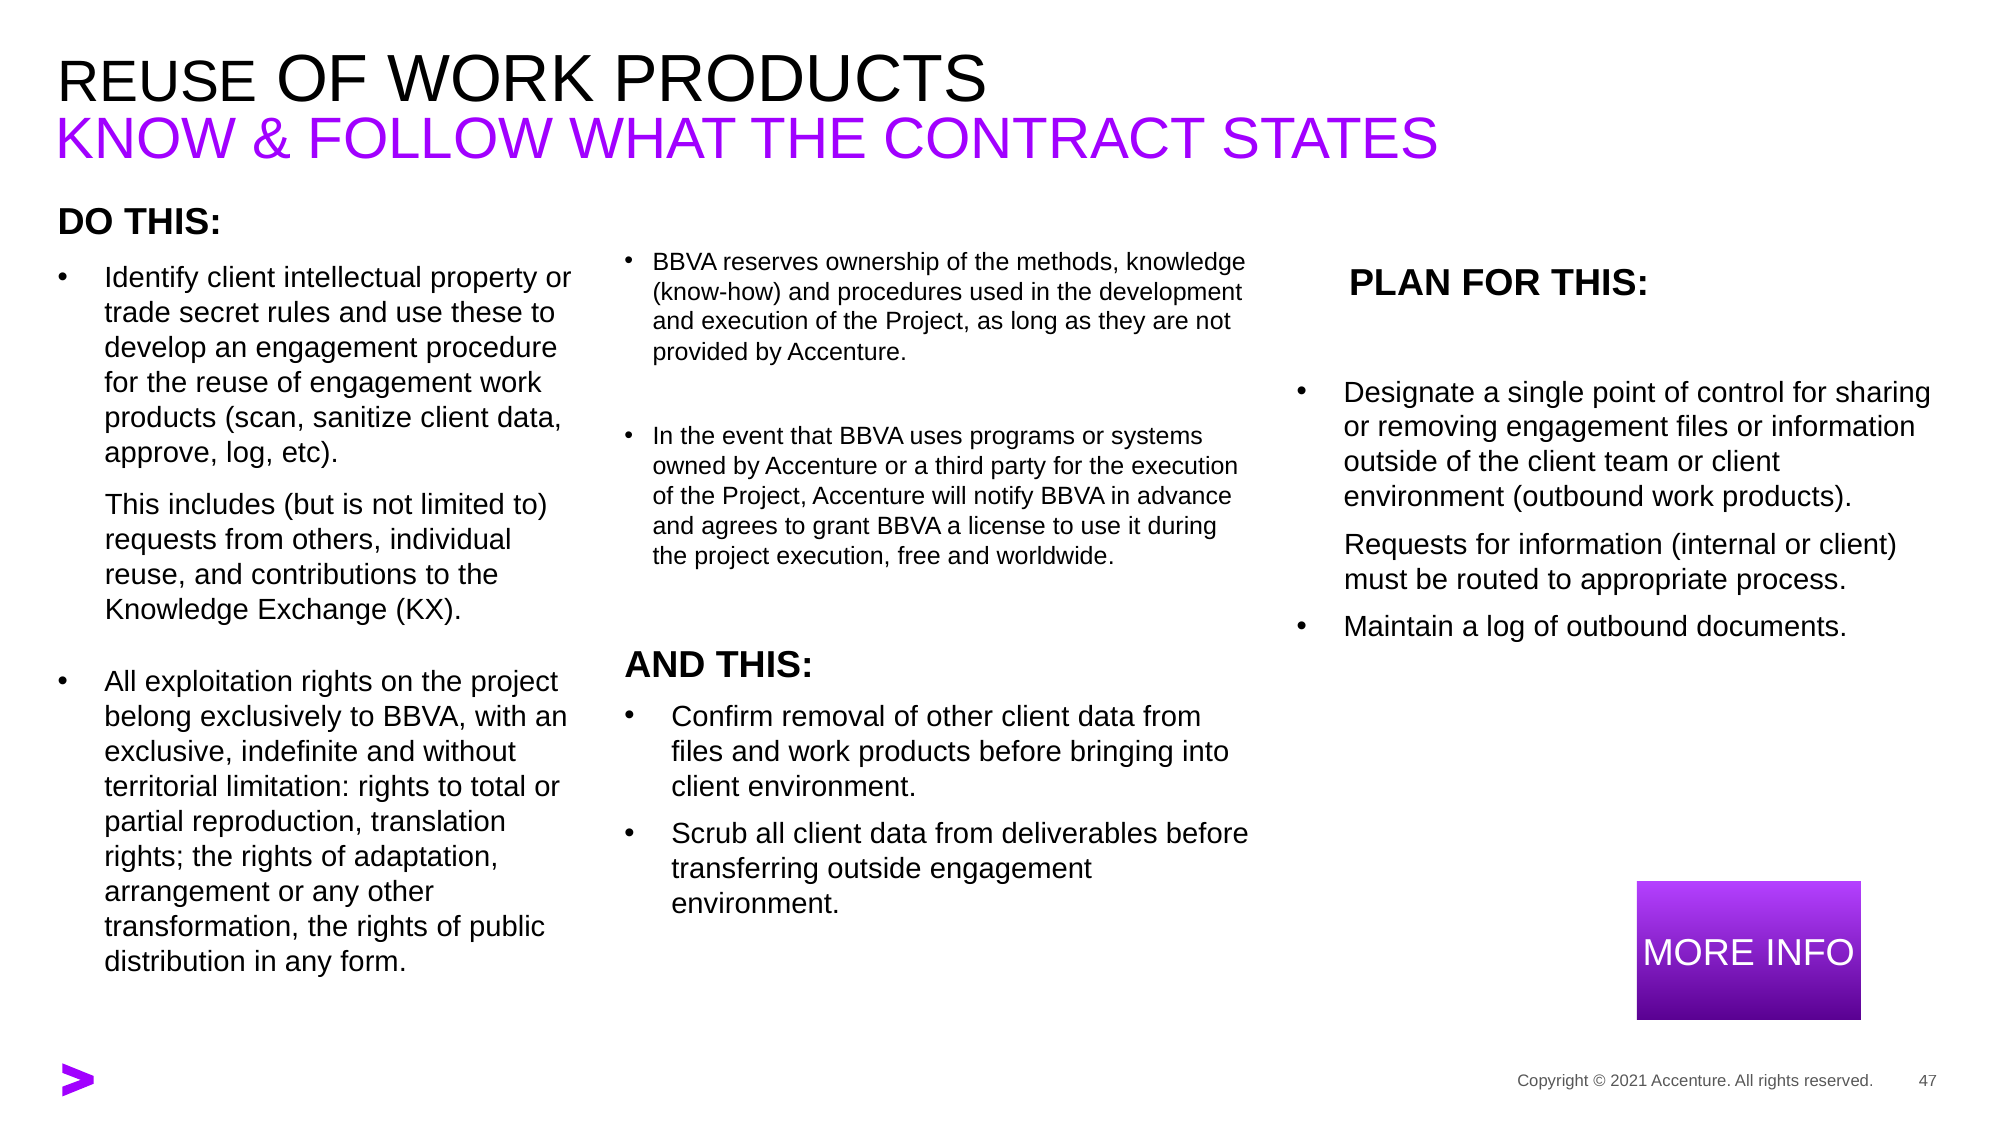

# REUSE OF WORK PRODUCTS
KNOW & FOLLOW WHAT THE CONTRACT STATES
DO THIS:
Identify client intellectual property or trade secret rules and use these to develop an engagement procedure for the reuse of engagement work products (scan, sanitize client data, approve, log, etc).
This includes (but is not limited to) requests from others, individual reuse, and contributions to the Knowledge Exchange (KX).
All exploitation rights on the project belong exclusively to BBVA, with an exclusive, indefinite and without territorial limitation: rights to total or partial reproduction, translation rights; the rights of adaptation, arrangement or any other transformation, the rights of public distribution in any form.

BBVA reserves ownership of the methods, knowledge (know-how) and procedures used in the development and execution of the Project, as long as they are not provided by Accenture.

In the event that BBVA uses programs or systems owned by Accenture or a third party for the execution of the Project, Accenture will notify BBVA in advance and agrees to grant BBVA a license to use it during the project execution, free and worldwide.

AND THIS:
Confirm removal of other client data from files and work products before bringing into client environment.
Scrub all client data from deliverables before transferring outside engagement environment.

     PLAN FOR THIS:

Designate a single point of control for sharing or removing engagement files or information outside of the client team or client environment (outbound work products).
Requests for information (internal or client) must be routed to appropriate process.
Maintain a log of outbound documents.

MORE INFO
Copyright © 2021 Accenture. All rights reserved.
47